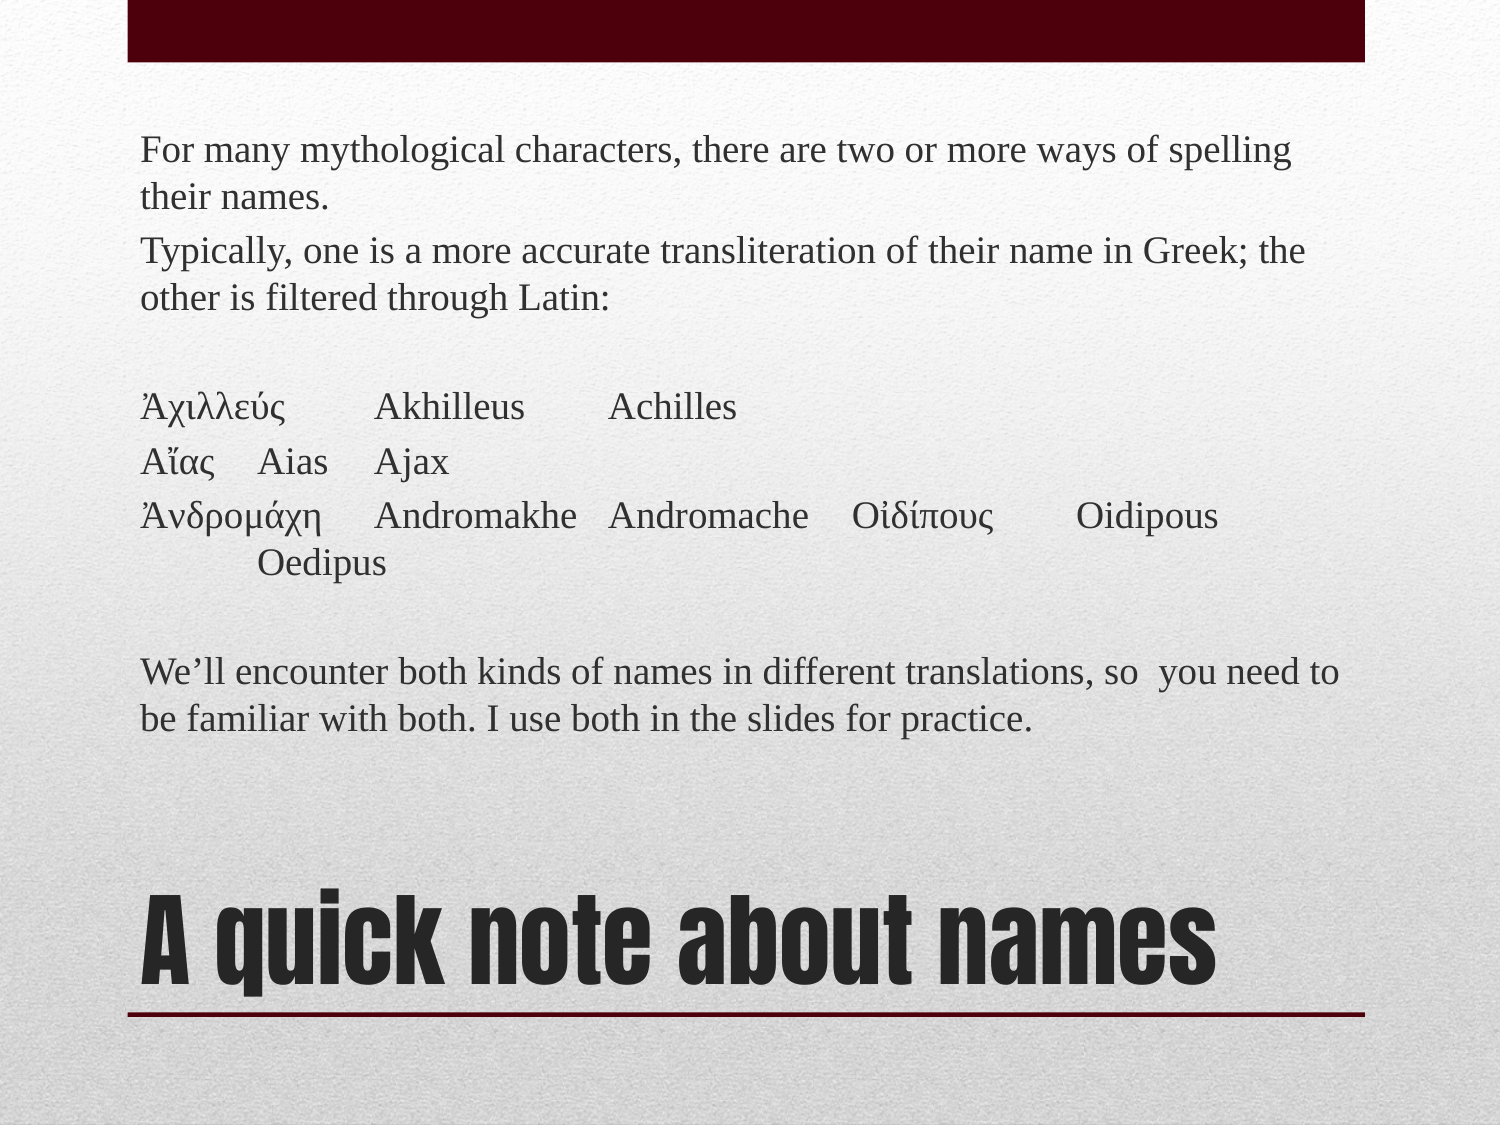

For many mythological characters, there are two or more ways of spelling their names.
Typically, one is a more accurate transliteration of their name in Greek; the other is filtered through Latin:

Ἀχιλλεύς		Akhilleus		Achilles
Αἴας			Aias			Ajax
Ἀνδρομάχη		Andromakhe		Andromache	 Οἰδίπους		Oidipous		Oedipus

We’ll encounter both kinds of names in different translations, so  you need to be familiar with both. I use both in the slides for practice.
# A quick note about names